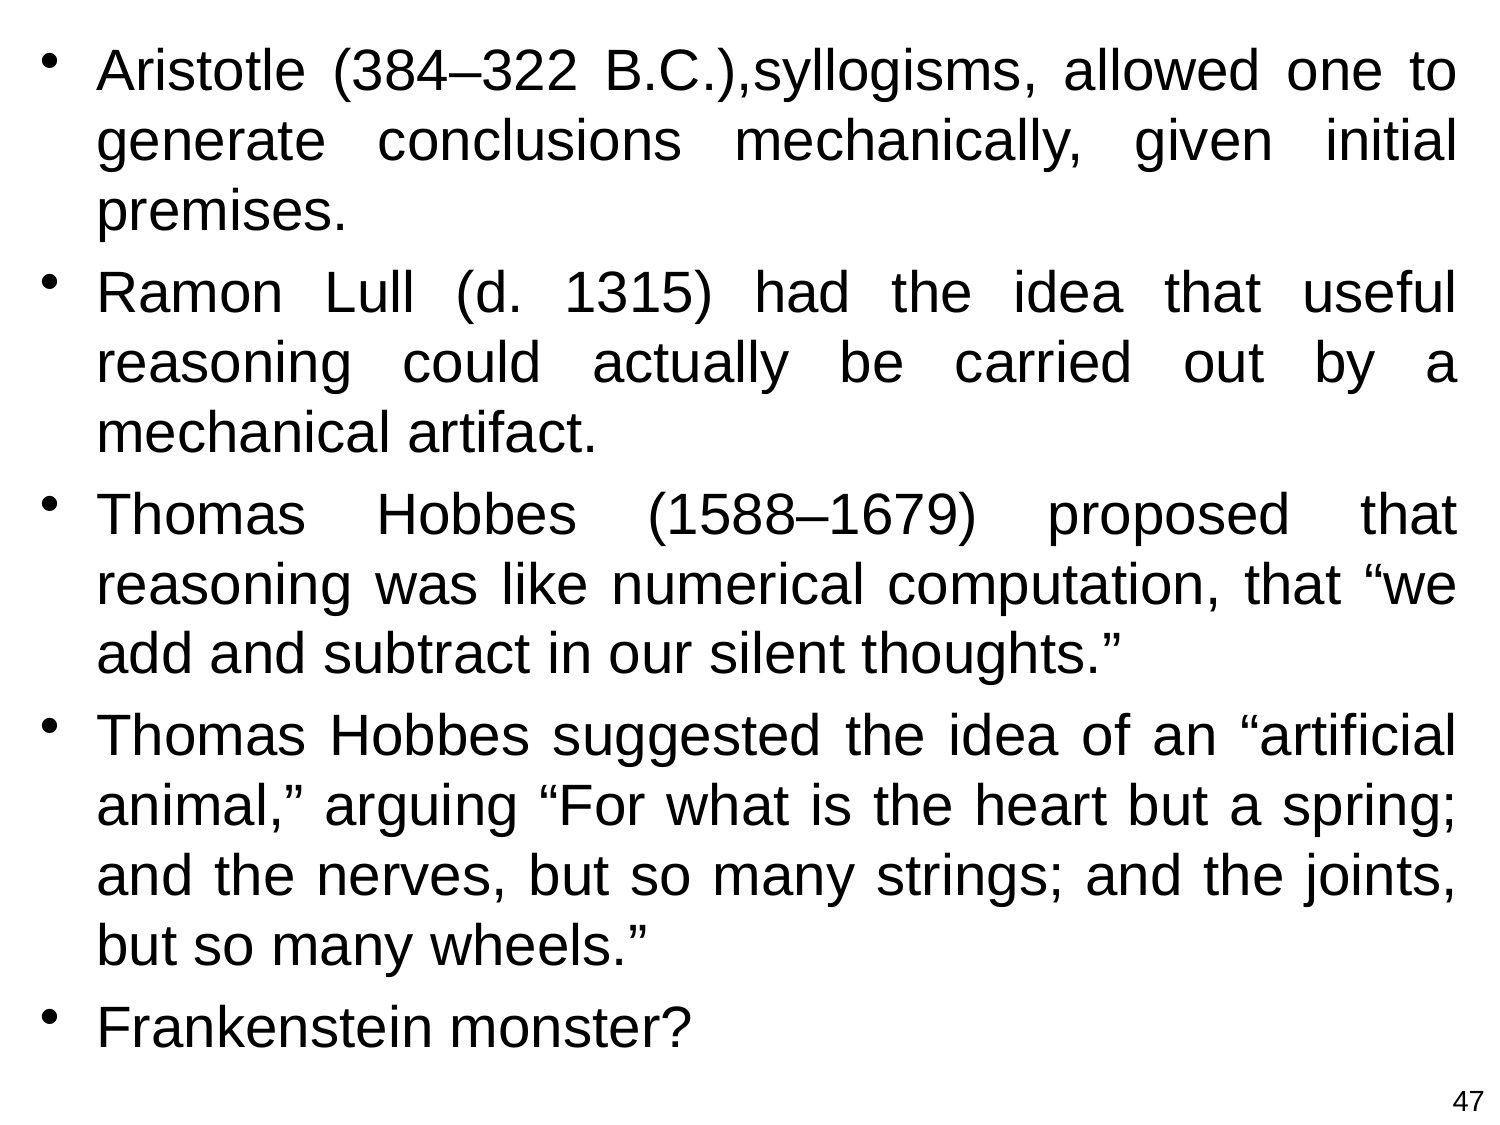

Aristotle (384–322 B.C.),syllogisms, allowed one to generate conclusions mechanically, given initial premises.
Ramon Lull (d. 1315) had the idea that useful reasoning could actually be carried out by a mechanical artifact.
Thomas Hobbes (1588–1679) proposed that reasoning was like numerical computation, that “we add and subtract in our silent thoughts.”
Thomas Hobbes suggested the idea of an “artificial animal,” arguing “For what is the heart but a spring; and the nerves, but so many strings; and the joints, but so many wheels.”
Frankenstein monster?

47